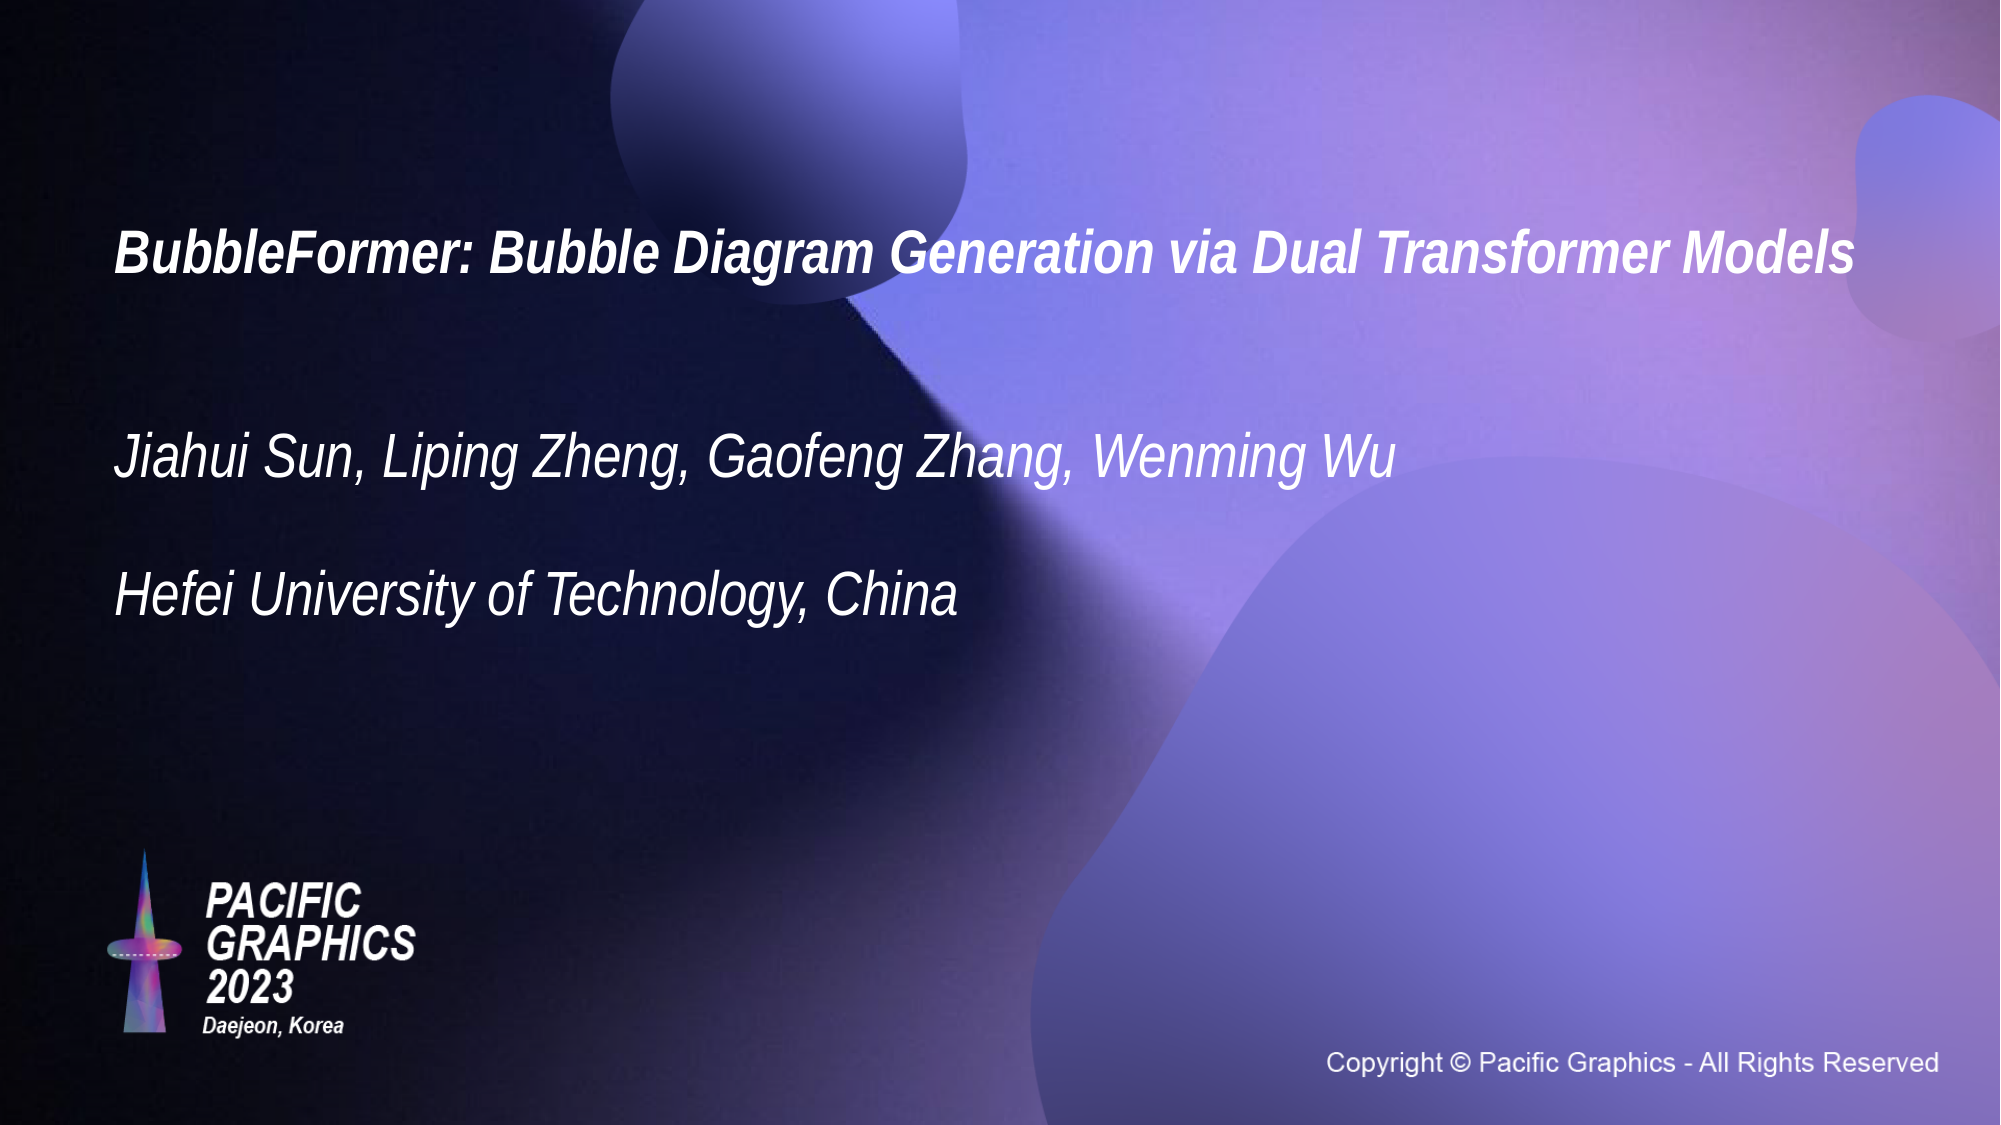

# BubbleFormer: Bubble Diagram Generation via Dual Transformer Models
Jiahui Sun, Liping Zheng, Gaofeng Zhang, Wenming Wu
Hefei University of Technology, China